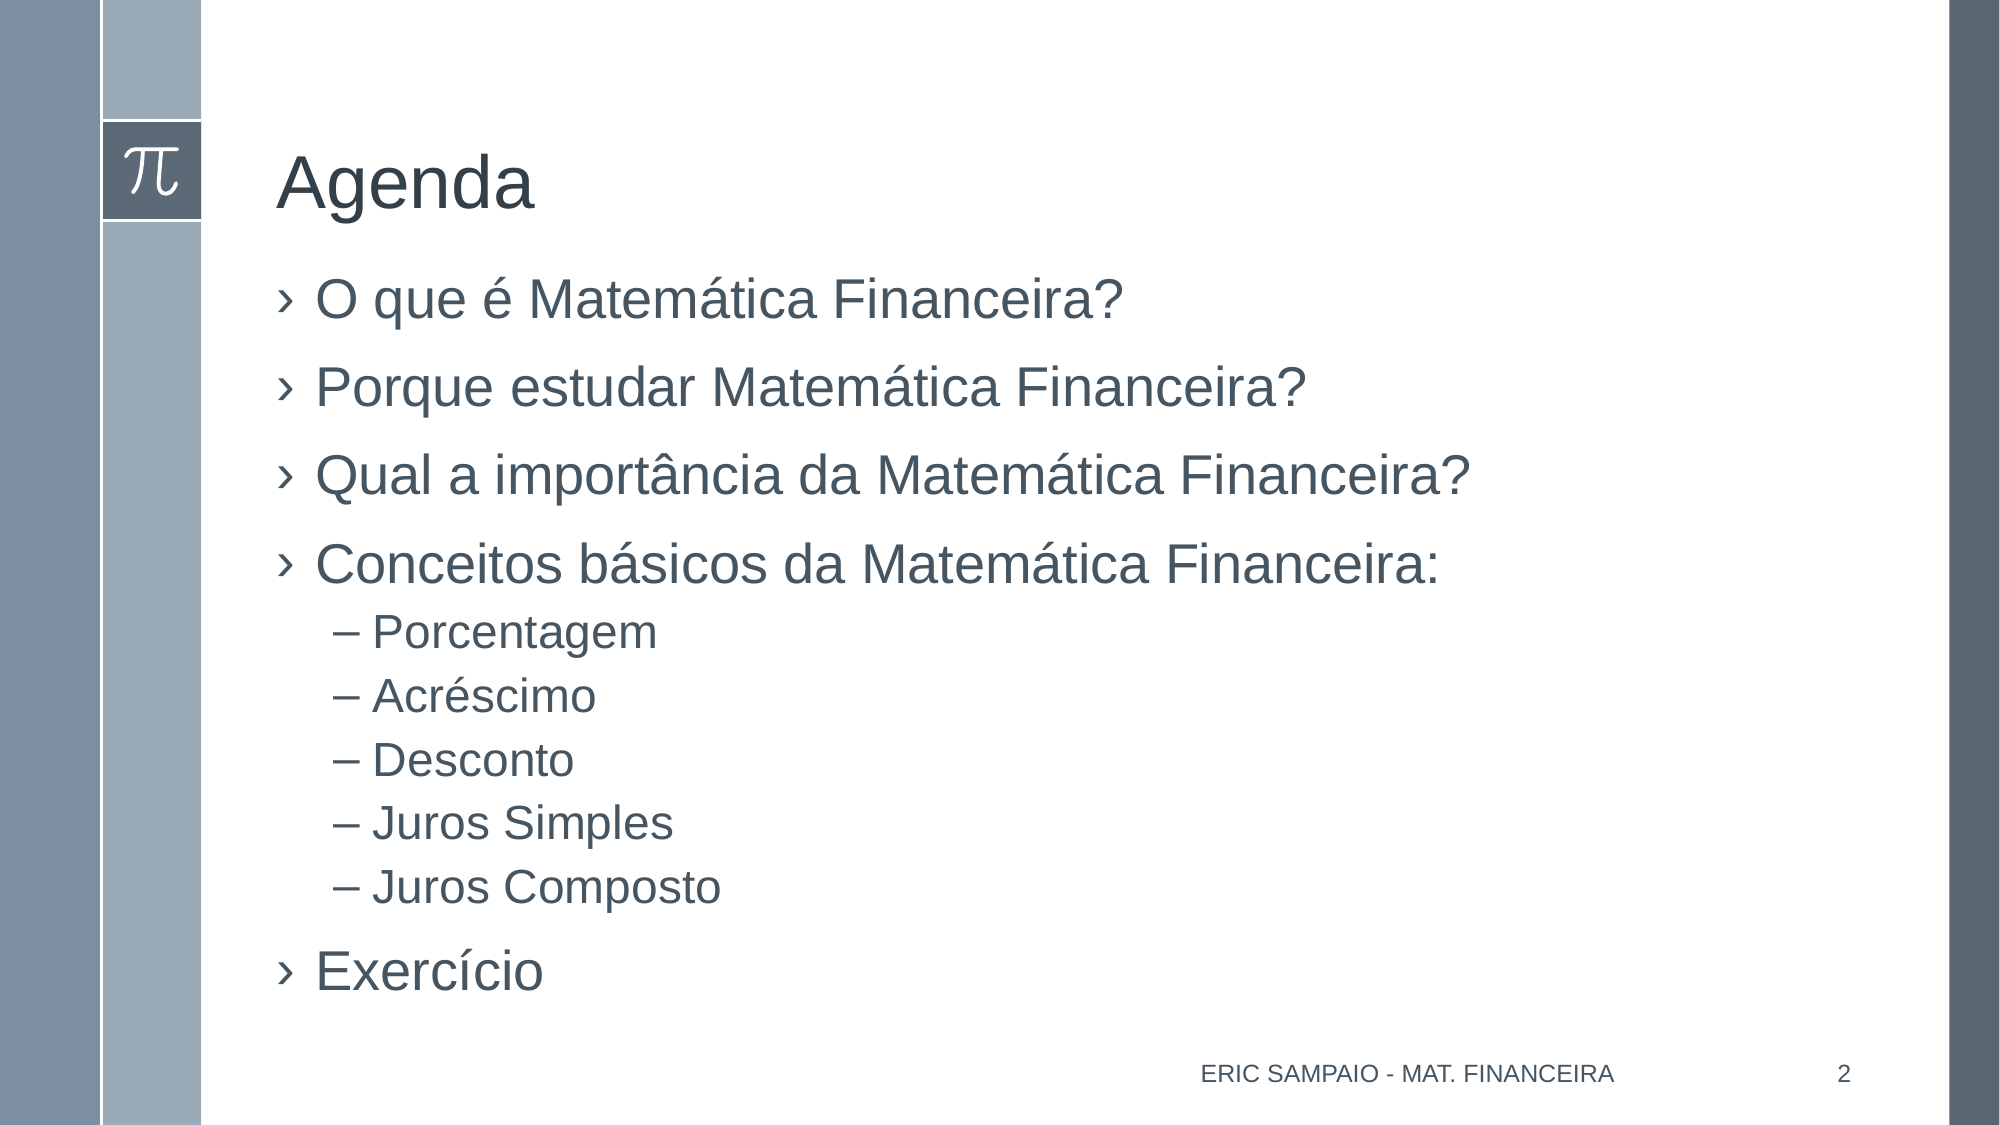

# Agenda
O que é Matemática Financeira?
Porque estudar Matemática Financeira?
Qual a importância da Matemática Financeira?
Conceitos básicos da Matemática Financeira:
Porcentagem
Acréscimo
Desconto
Juros Simples
Juros Composto
Exercício
Eric Sampaio - Mat. Financeira
2